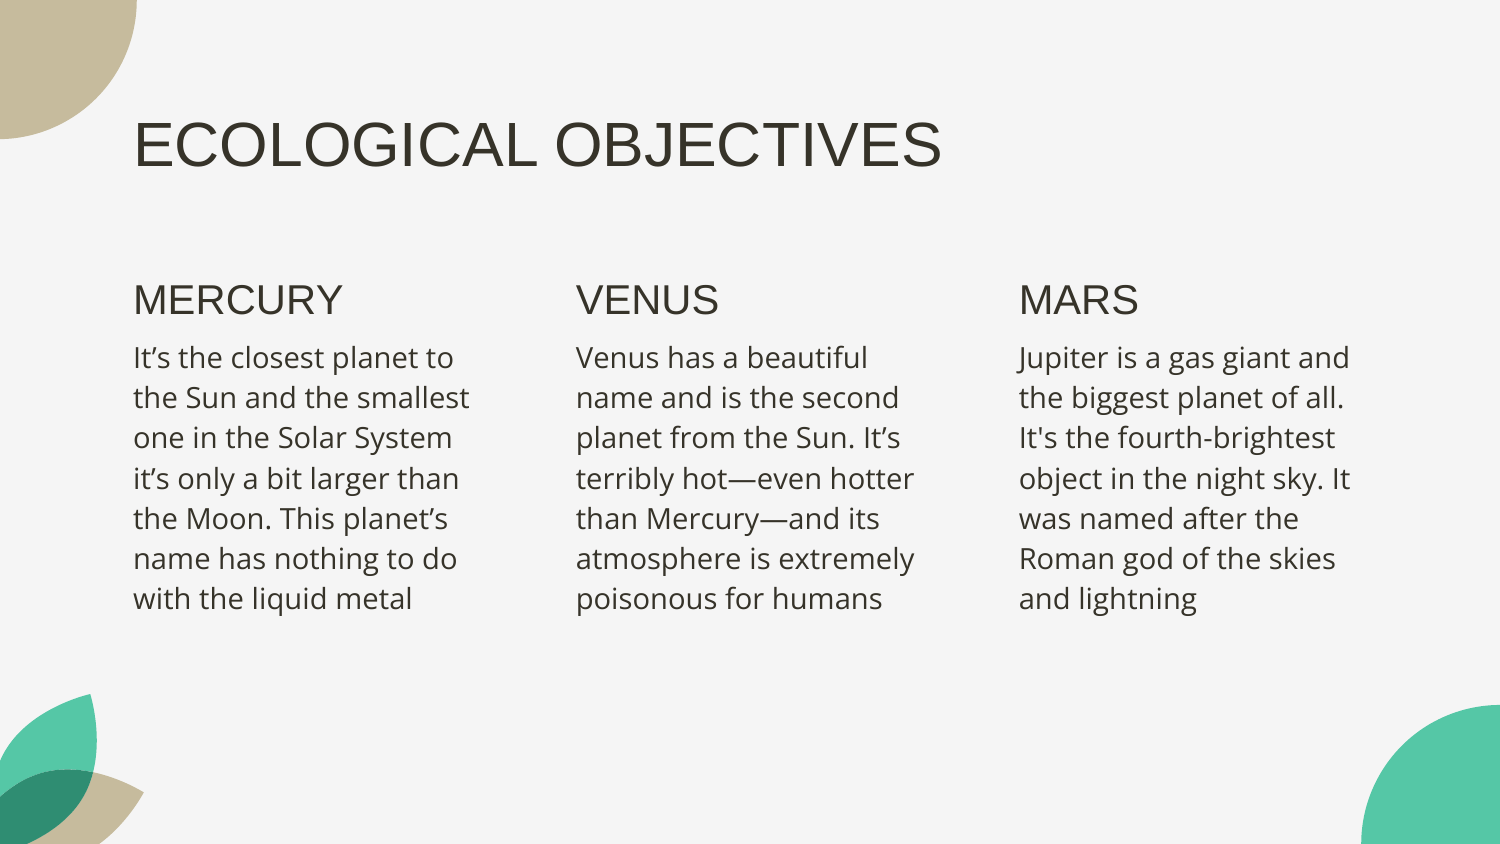

# ECOLOGICAL OBJECTIVES
MERCURY
VENUS
MARS
It’s the closest planet to the Sun and the smallest one in the Solar System it’s only a bit larger than the Moon. This planet’s name has nothing to do with the liquid metal
Venus has a beautiful name and is the second planet from the Sun. It’s terribly hot—even hotter than Mercury—and its atmosphere is extremely poisonous for humans
Jupiter is a gas giant and the biggest planet of all. It's the fourth-brightest object in the night sky. It was named after the Roman god of the skies and lightning